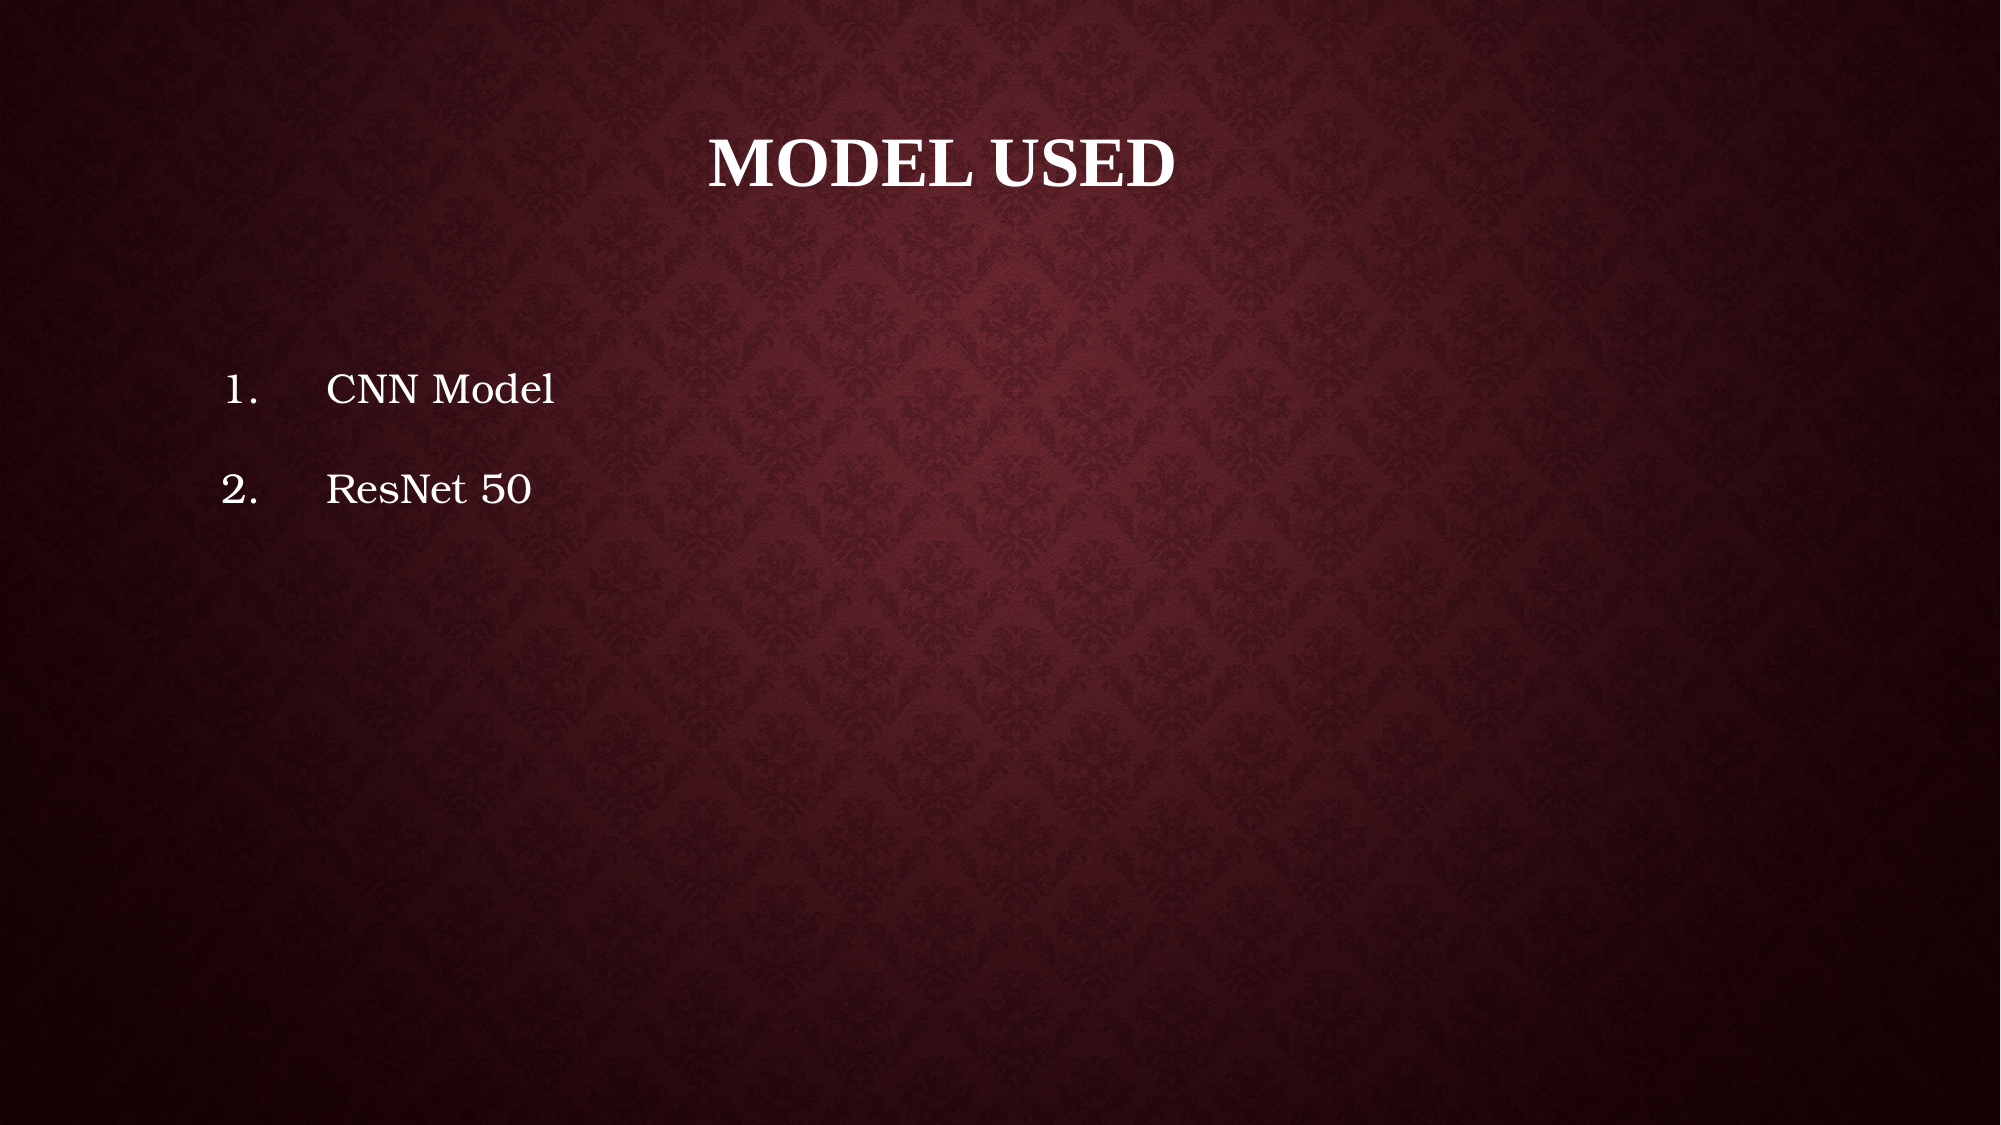

MODEL USED
1.     CNN Model

2.     ResNet 50